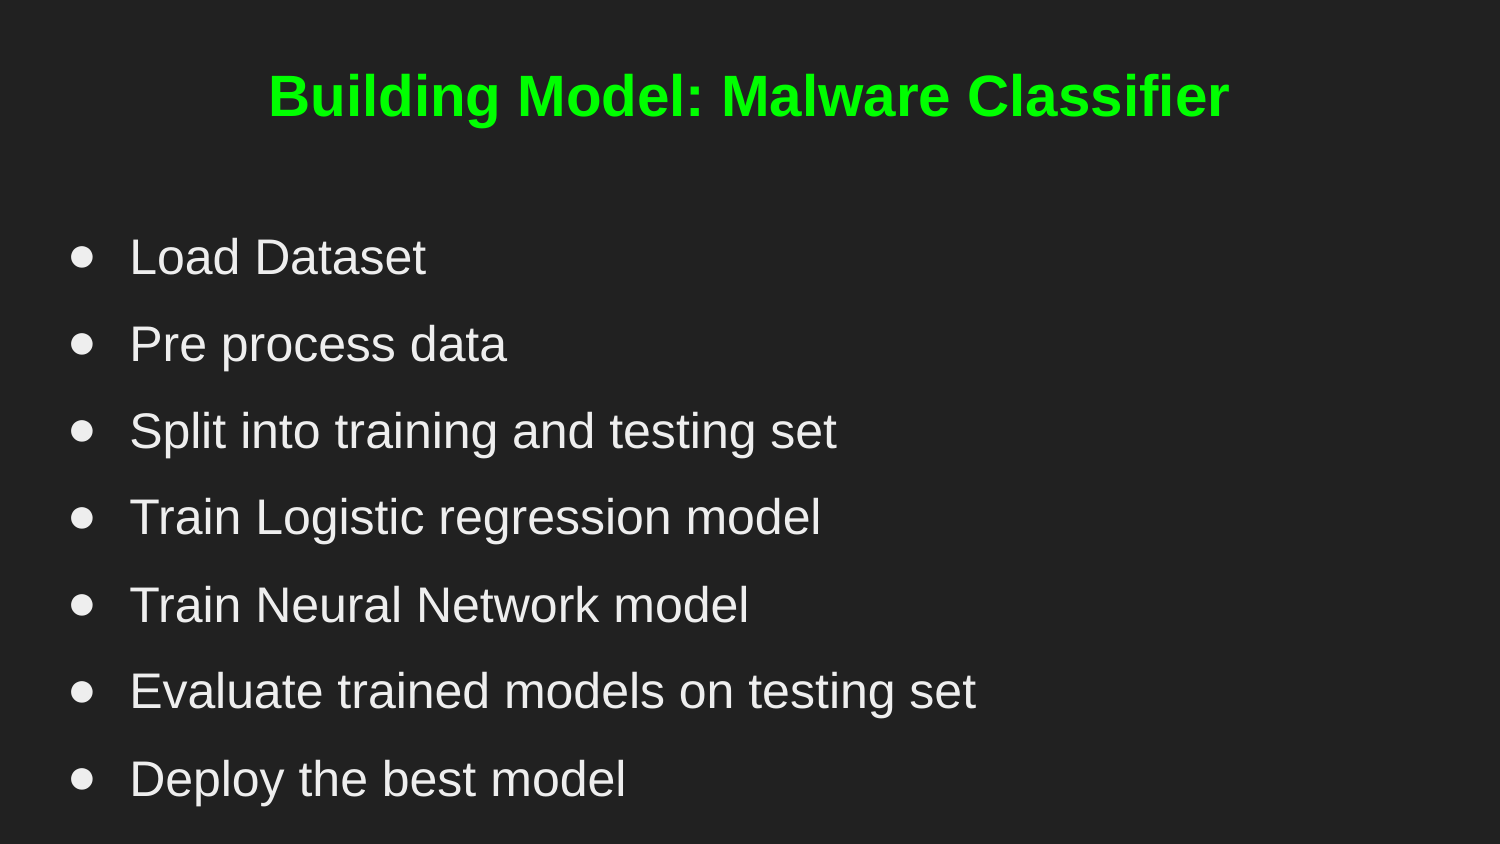

Building Model: Malware Classifier
Load Dataset
Pre process data
Split into training and testing set
Train Logistic regression model
Train Neural Network model
Evaluate trained models on testing set
Deploy the best model